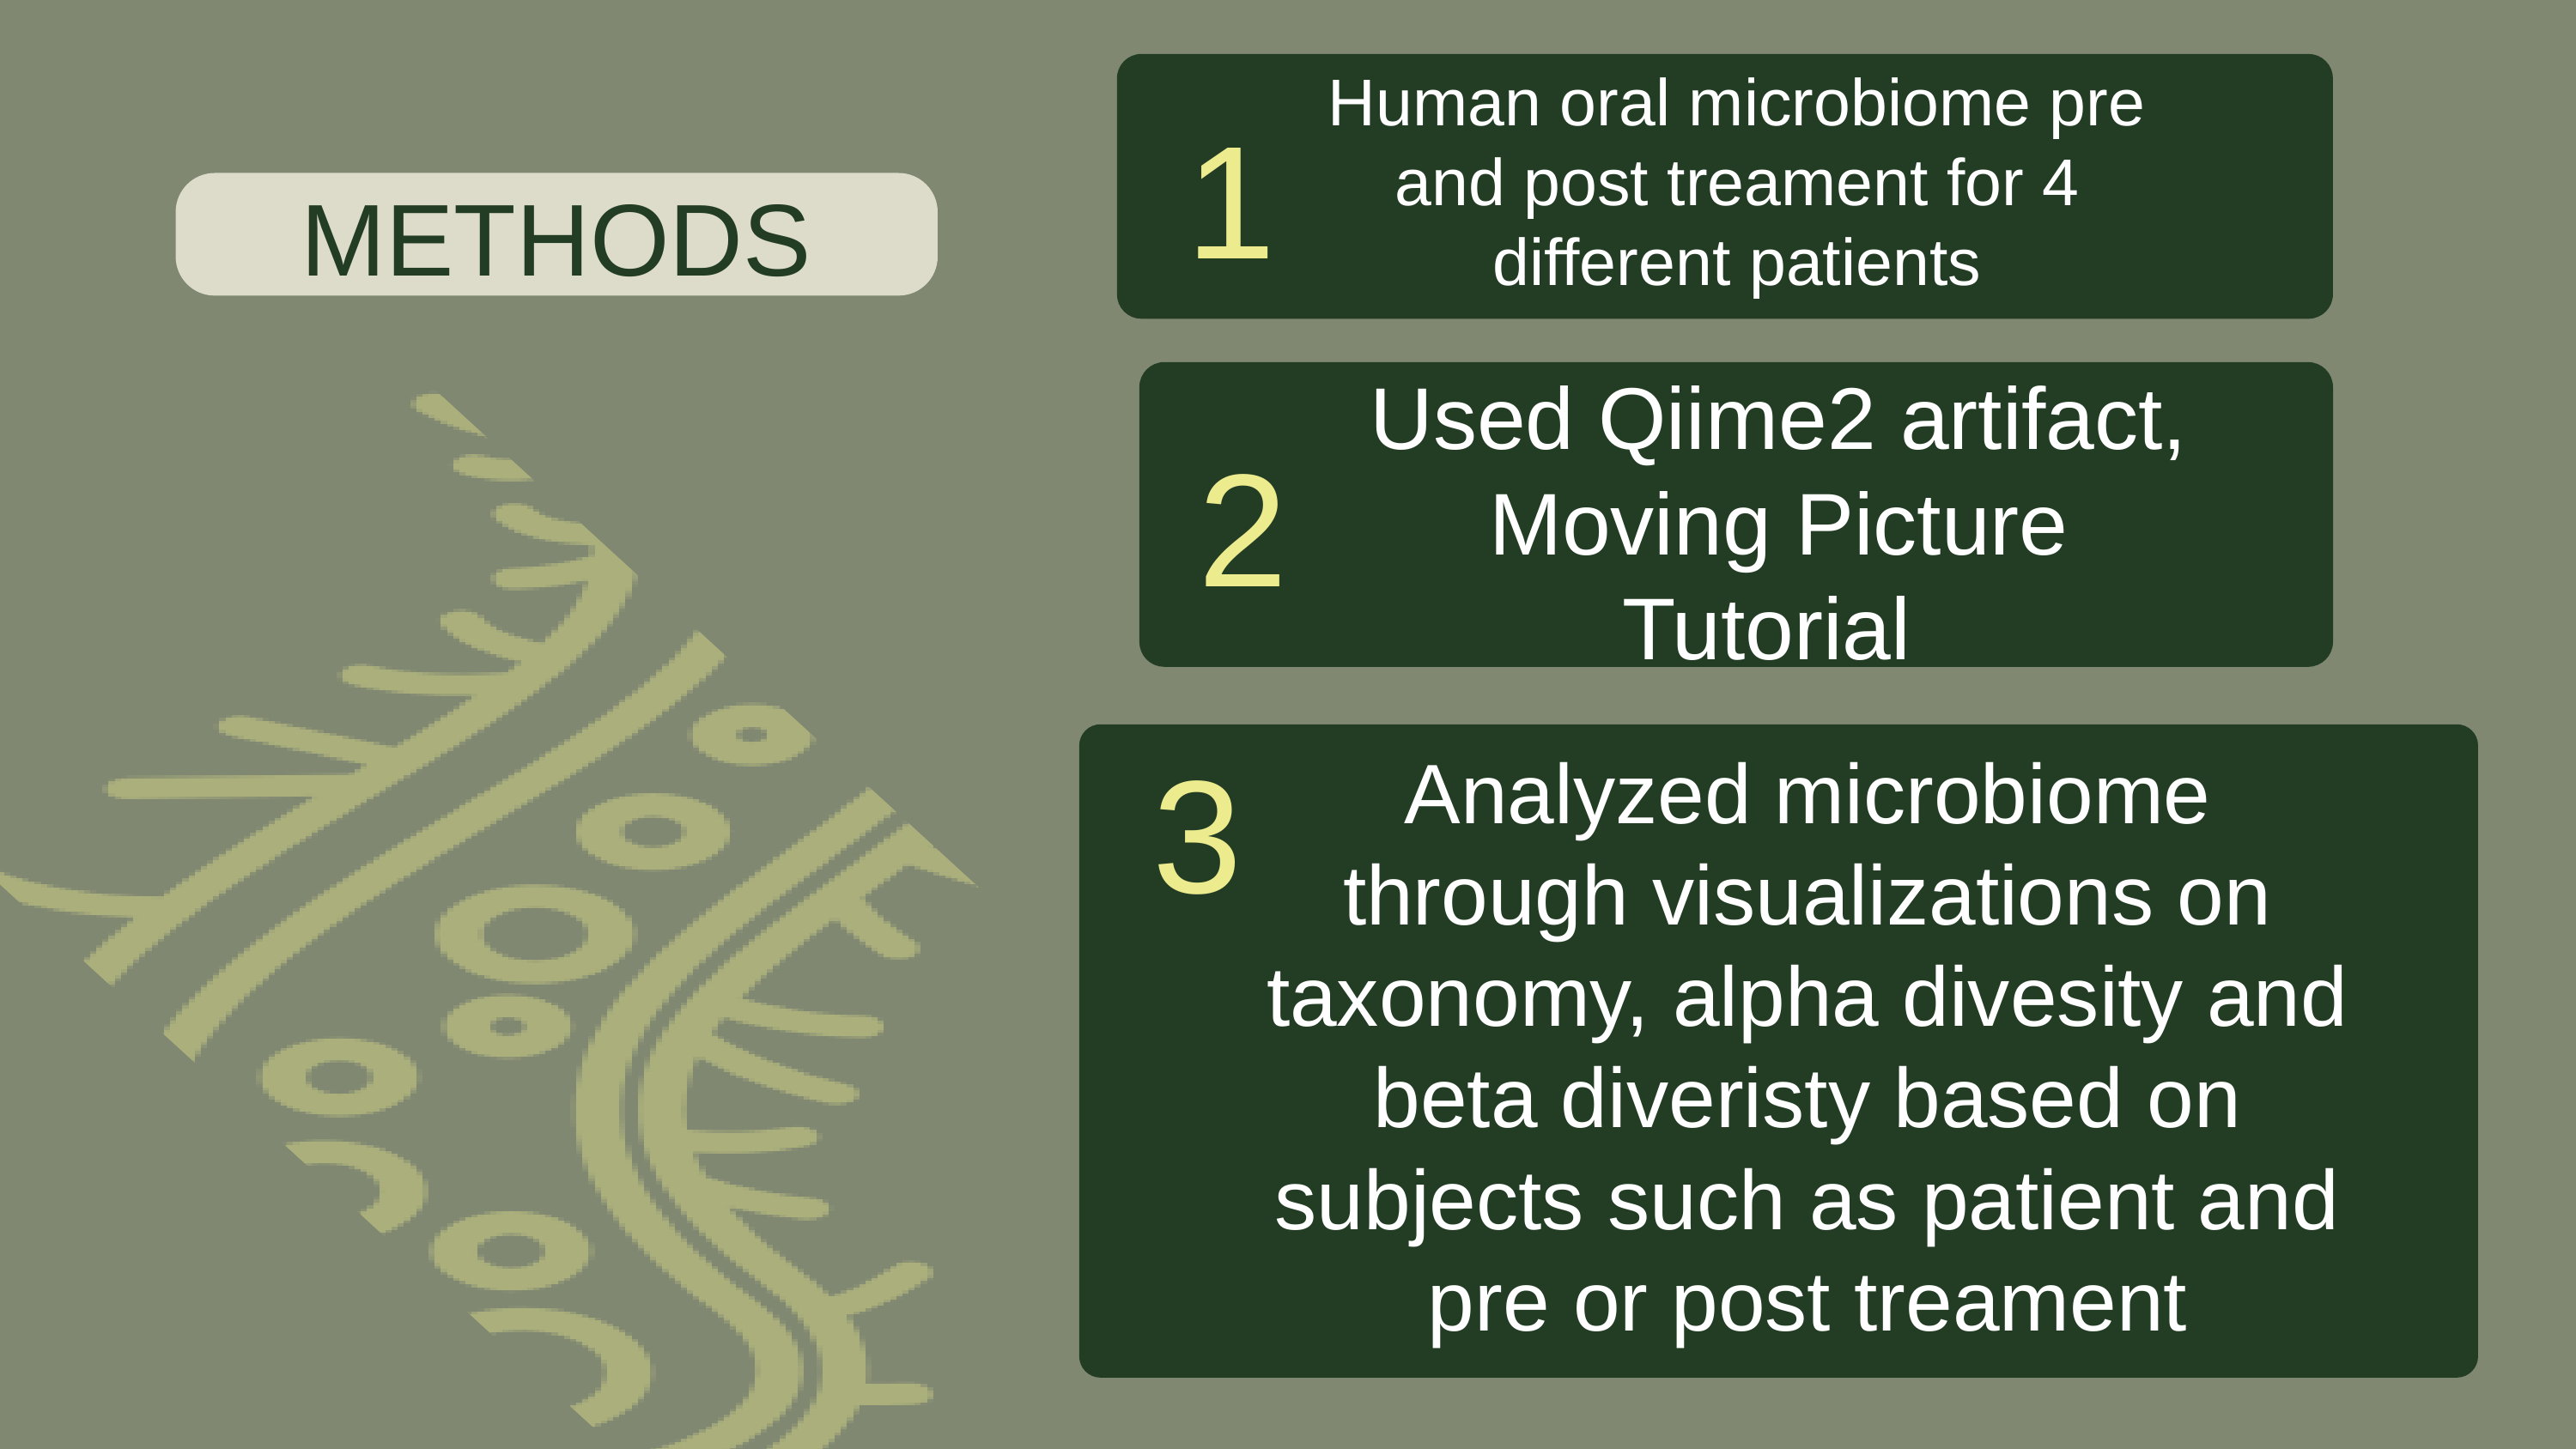

Human oral microbiome pre and post treament for 4 different patients
1

METHODS

Used Qiime2 artifact, Moving Picture Tutorial
2
3

Analyzed microbiome through visualizations on taxonomy, alpha divesity and beta diveristy based on subjects such as patient and pre or post treament